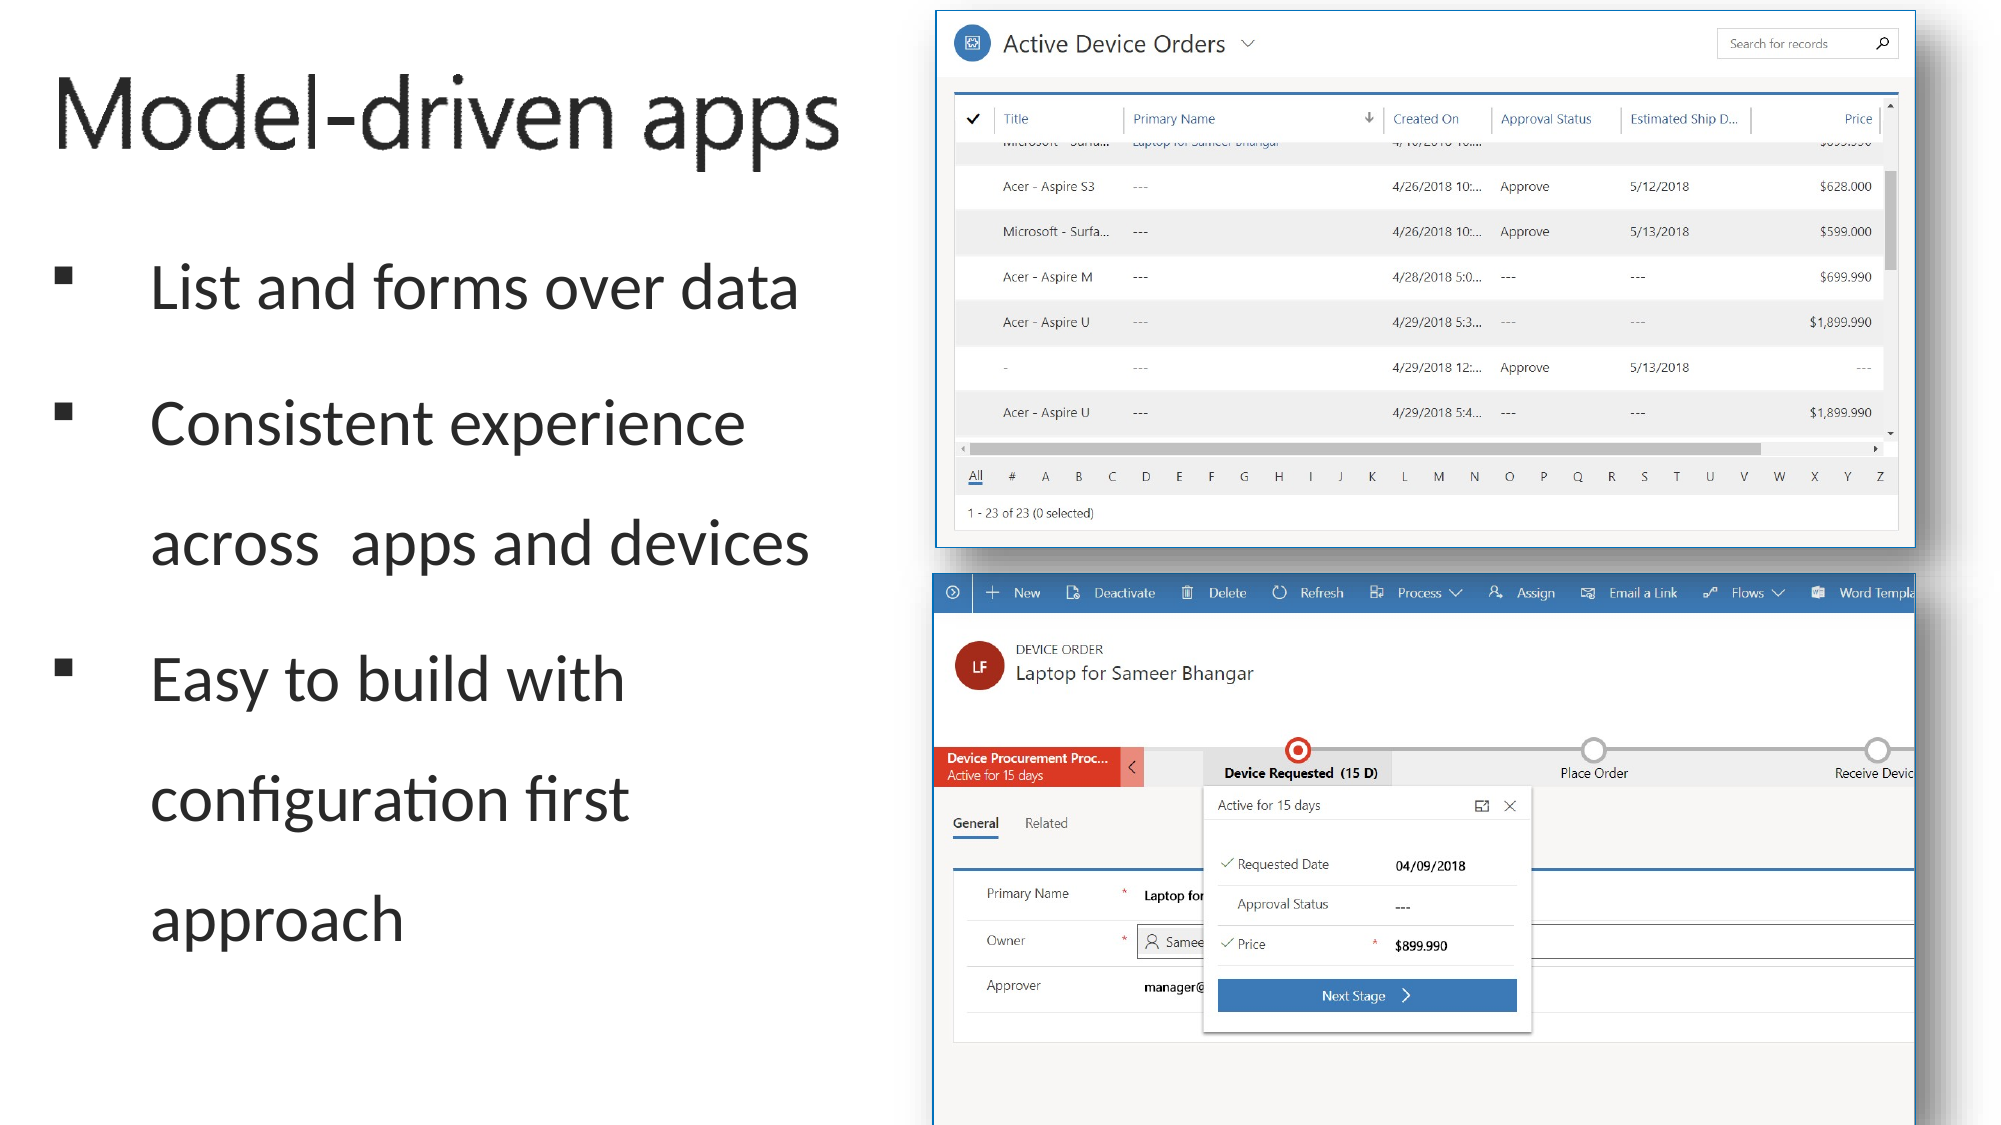

List and forms over data
Consistent experience across  apps and devices
Easy to build with  configuration first approach
3